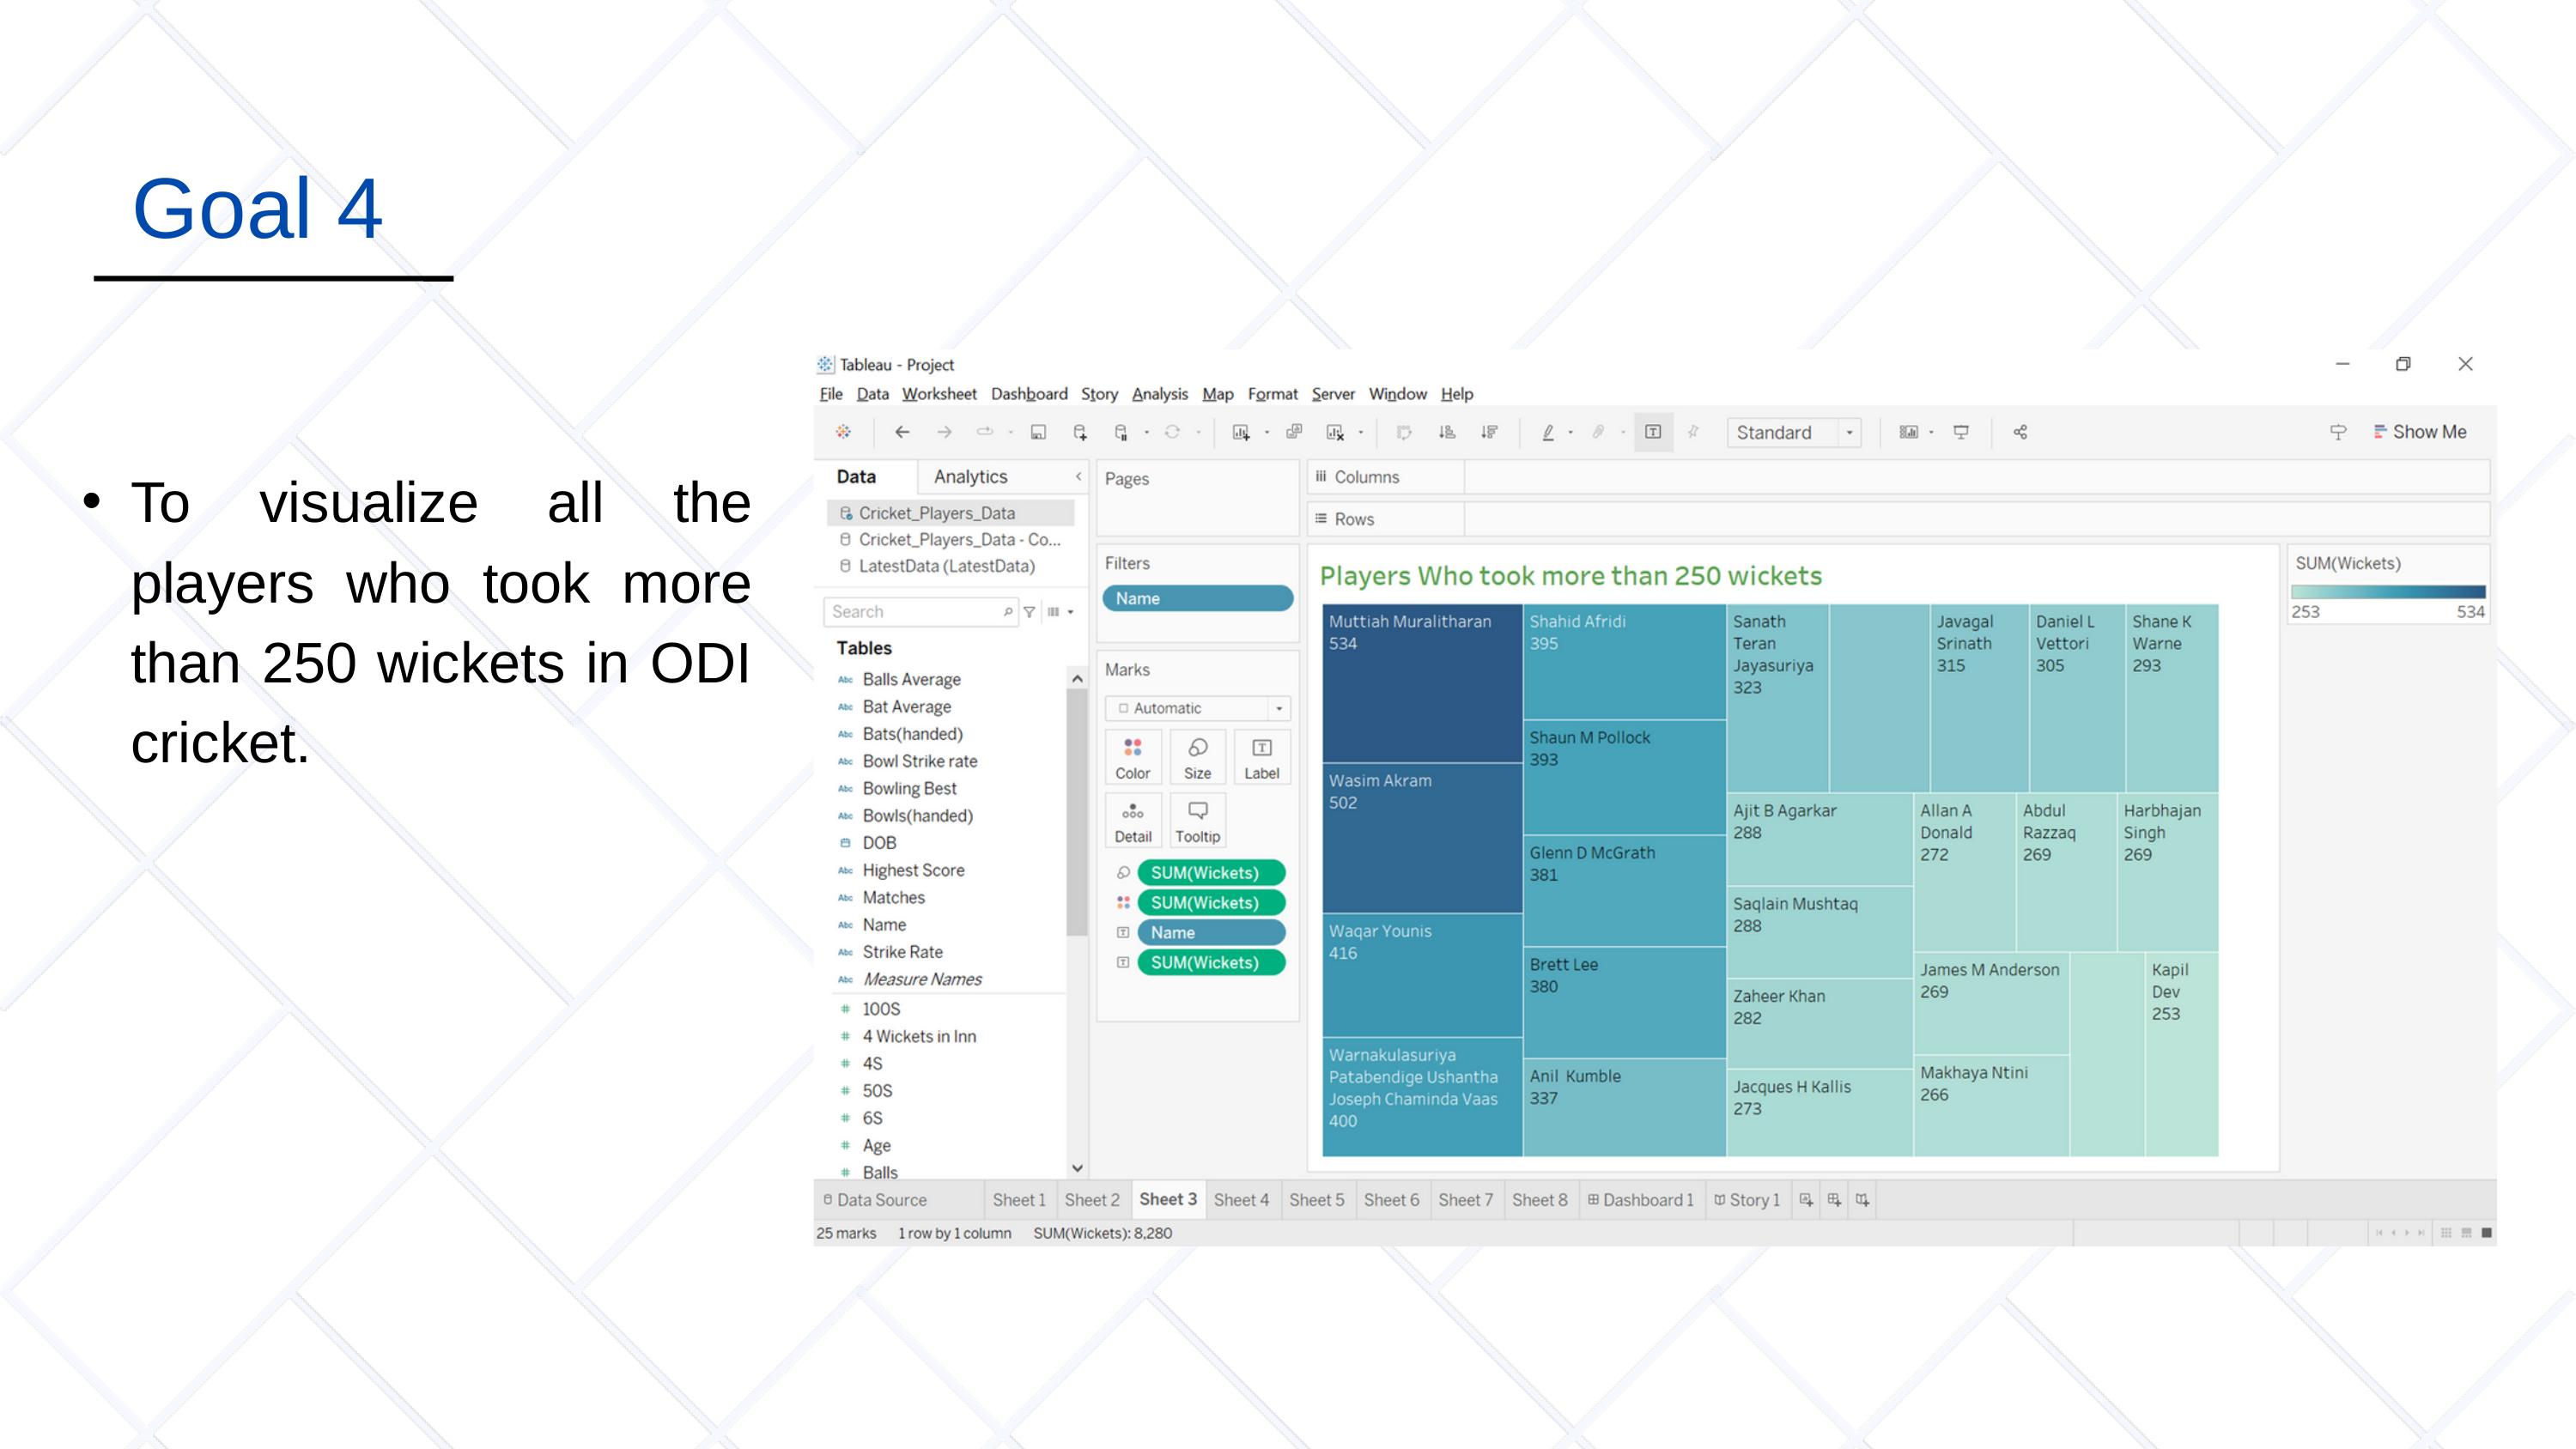

Goal 4

To visualize all the players who took more than 250 wickets in ODI cricket.